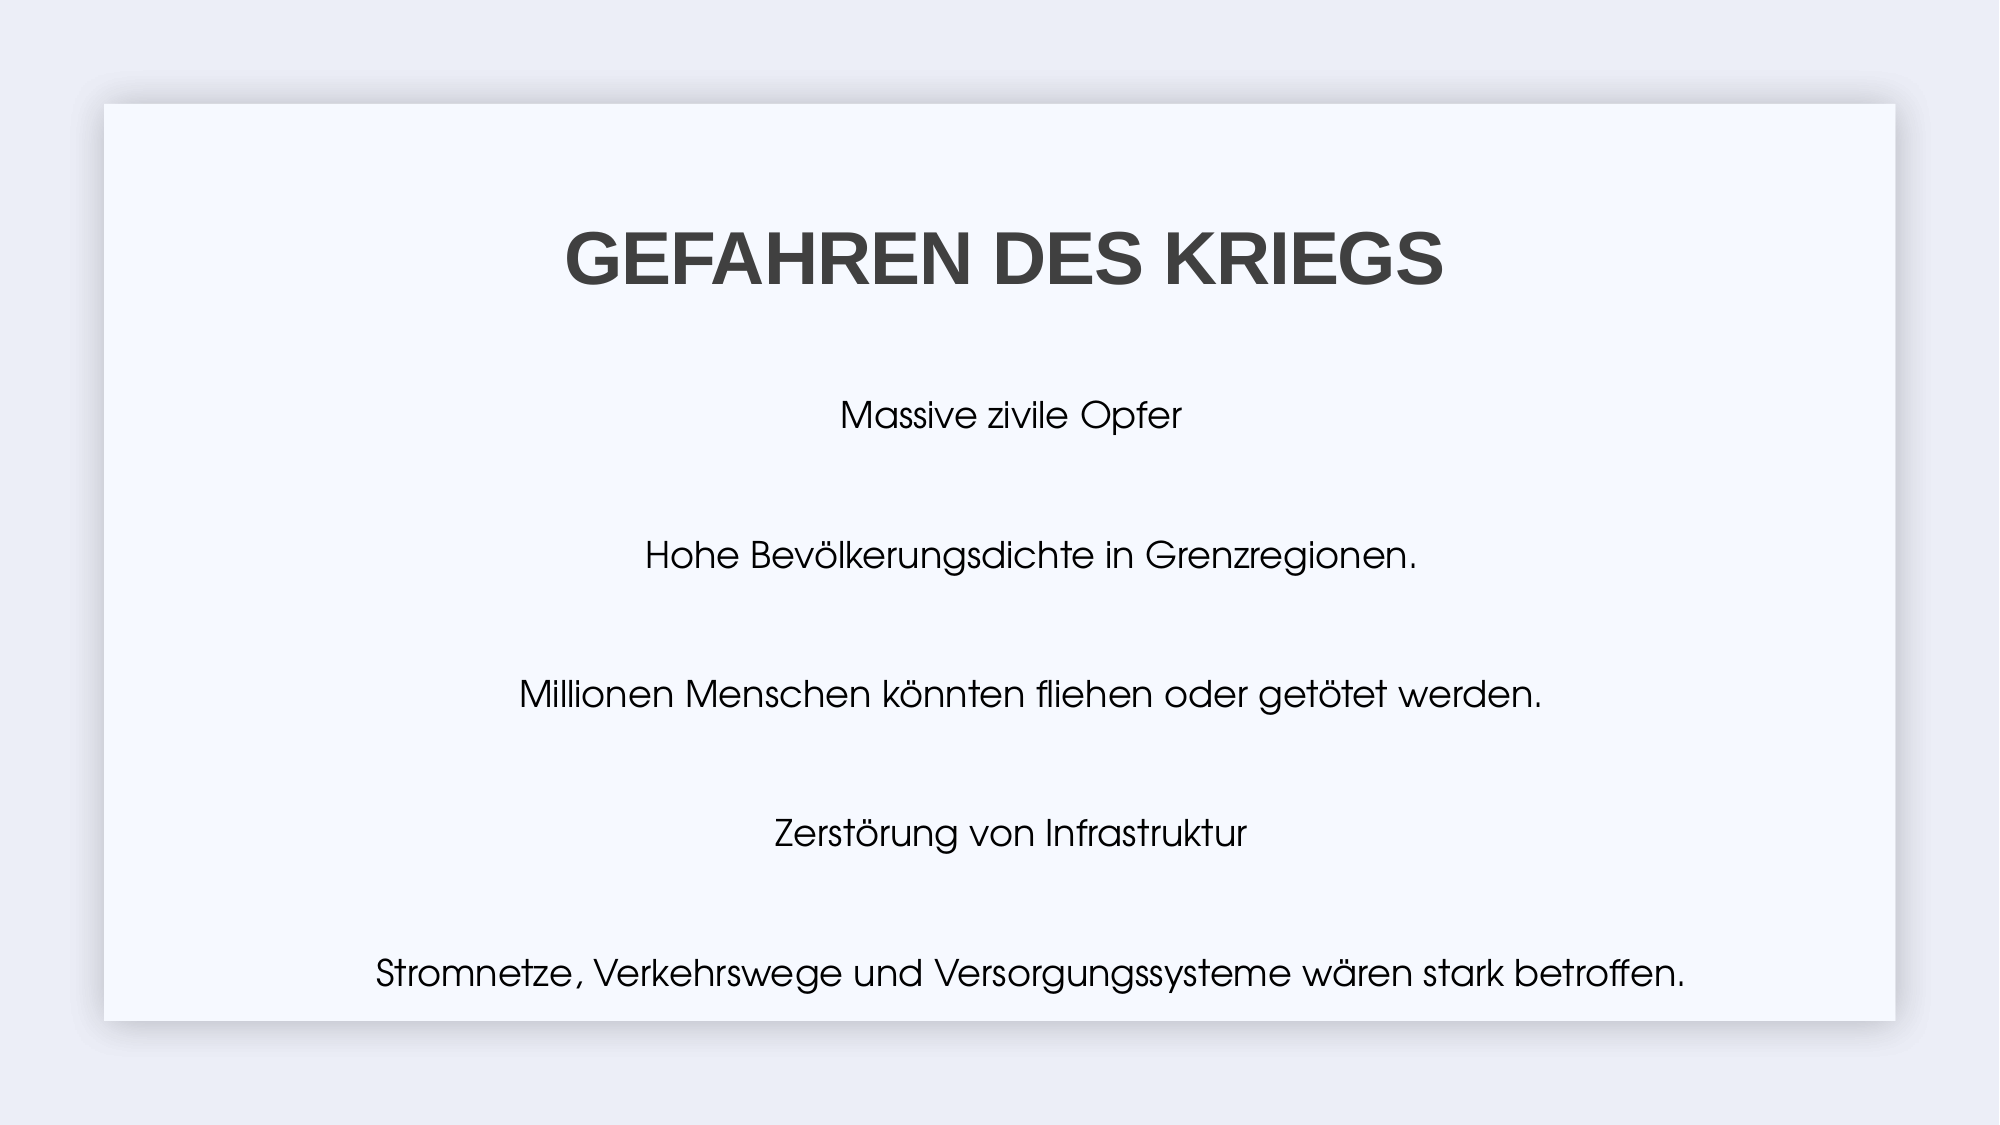

# Gefahren des kriegs
Massive zivile Opfer

    Hohe Bevölkerungsdichte in Grenzregionen.

    Millionen Menschen könnten fliehen oder getötet werden.

Zerstörung von Infrastruktur

    Stromnetze, Verkehrswege und Versorgungssysteme wären stark betroffen.